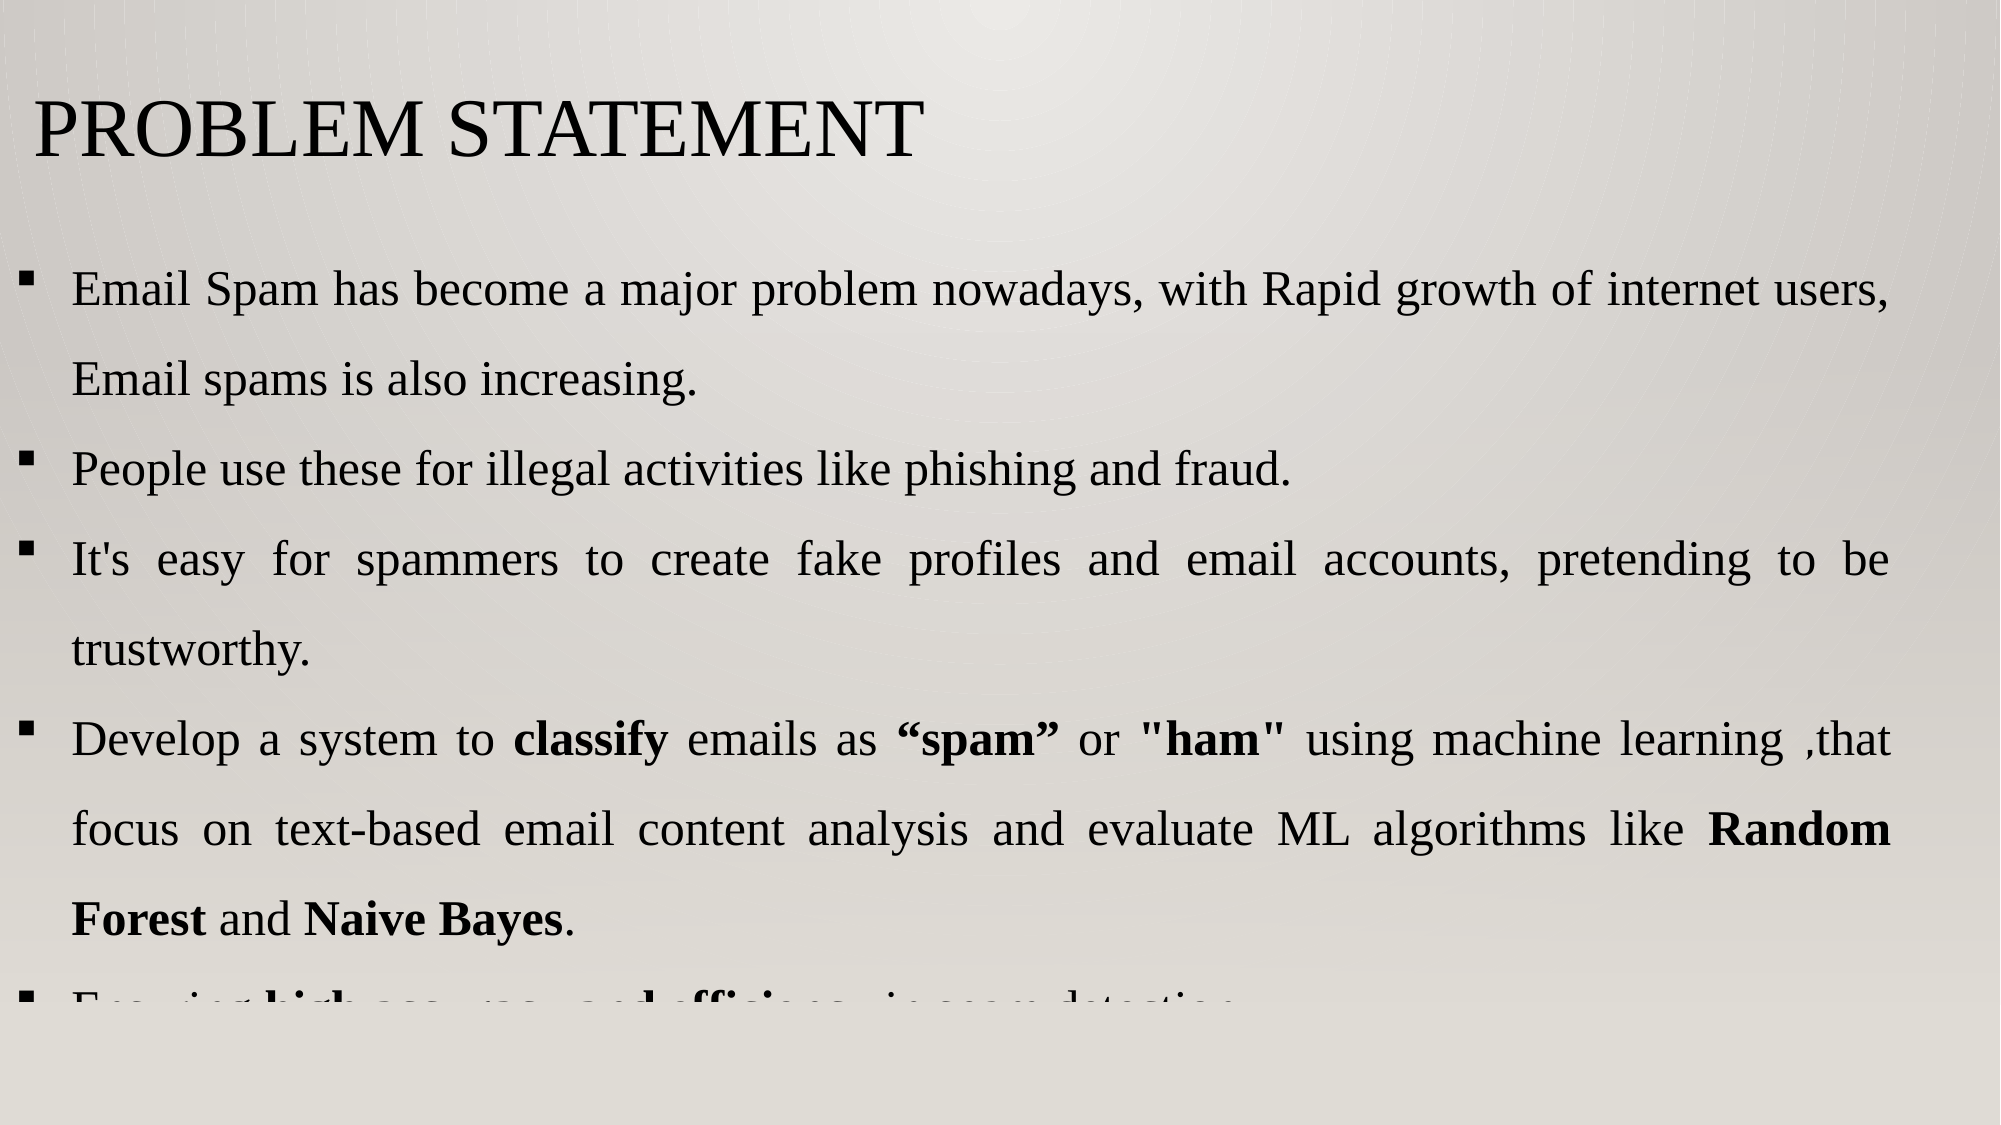

PROBLEM STATEMENT

Email Spam has become a major problem nowadays, with Rapid growth of internet users, Email spams is also increasing.
People use these for illegal activities like phishing and fraud.
It's easy for spammers to create fake profiles and email accounts, pretending to be trustworthy.
Develop a system to classify emails as “spam” or "ham" using machine learning ,that focus on text-based email content analysis and evaluate ML algorithms like Random Forest and Naive Bayes.
Ensuring high accuracy and efficiency in spam detection.